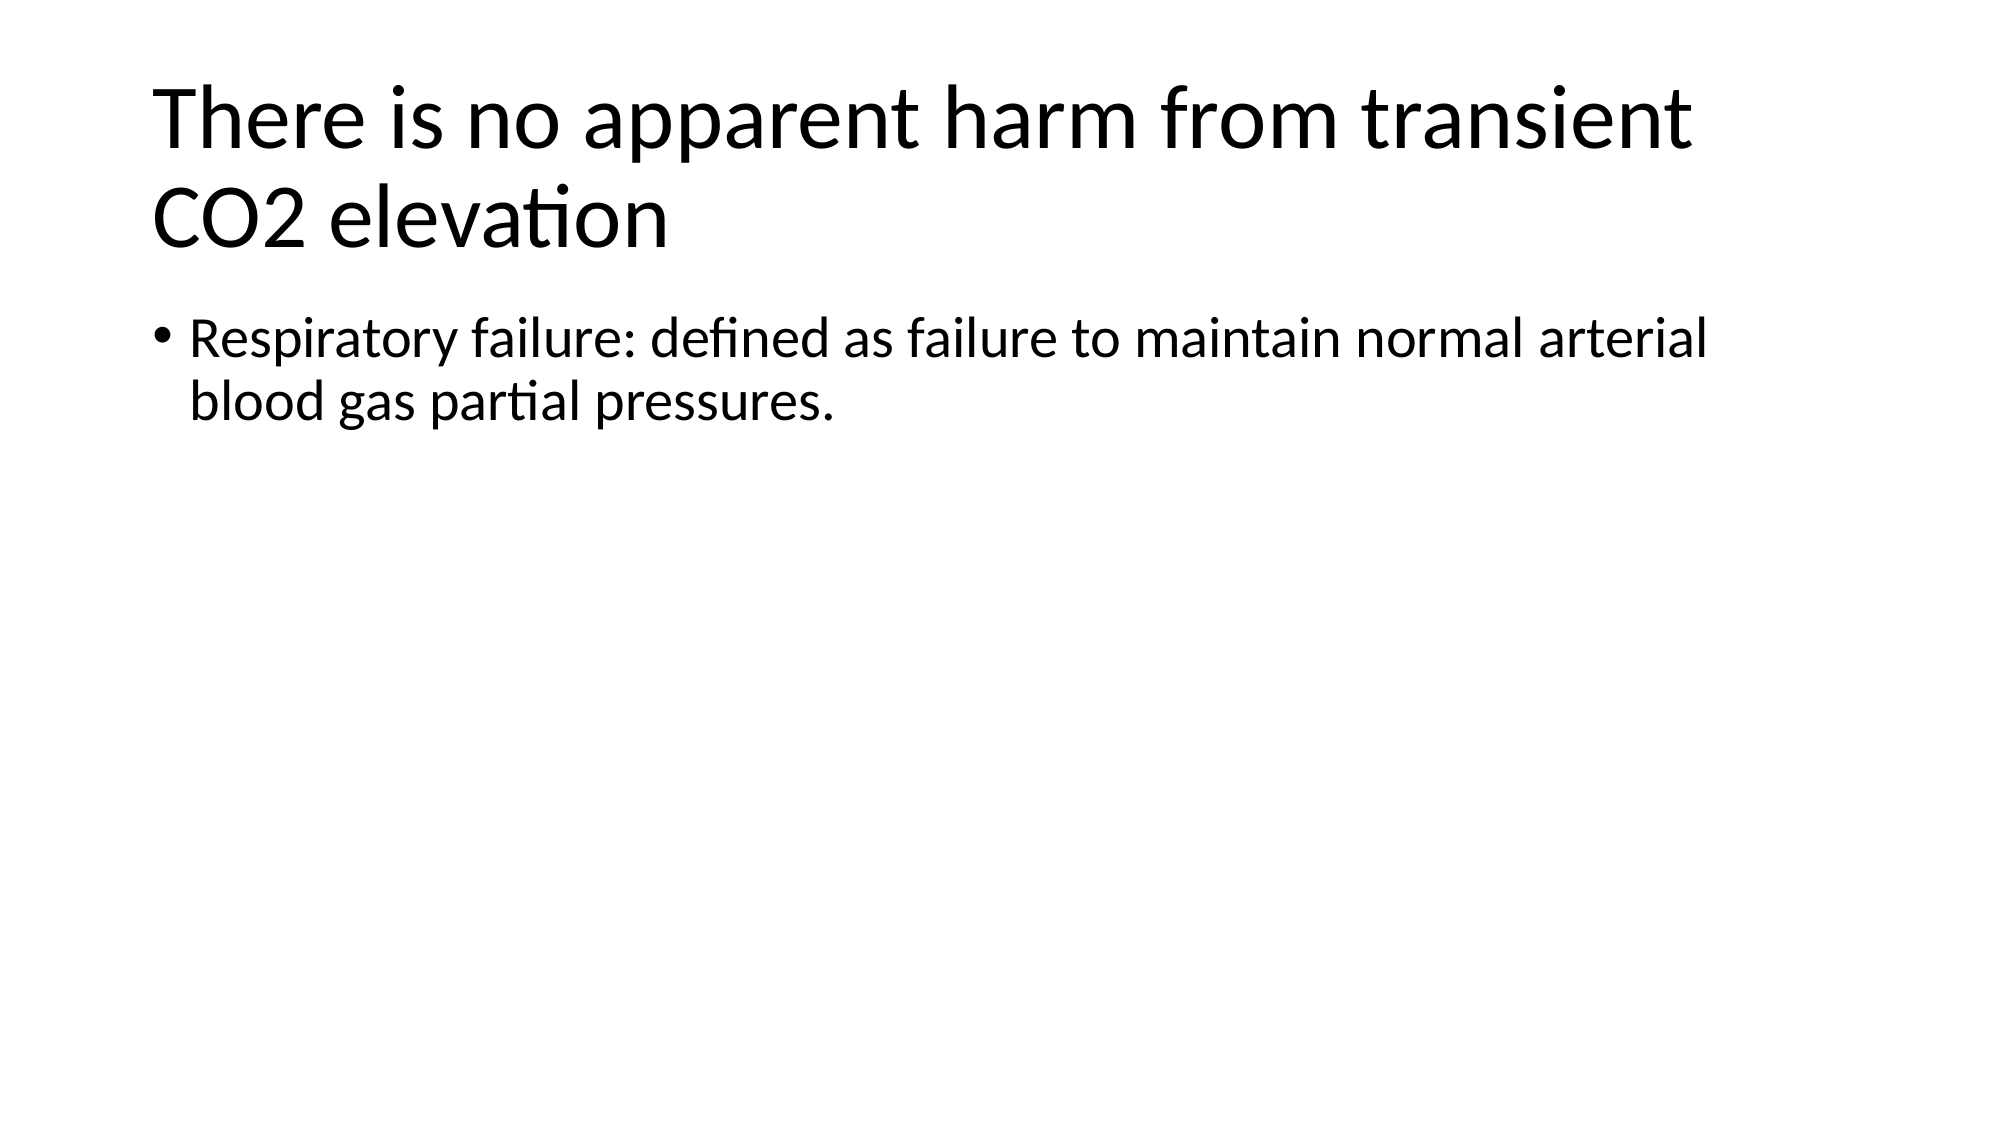

# There is no apparent harm from transient CO2 elevation
Respiratory failure: defined as failure to maintain normal arterial blood gas partial pressures.